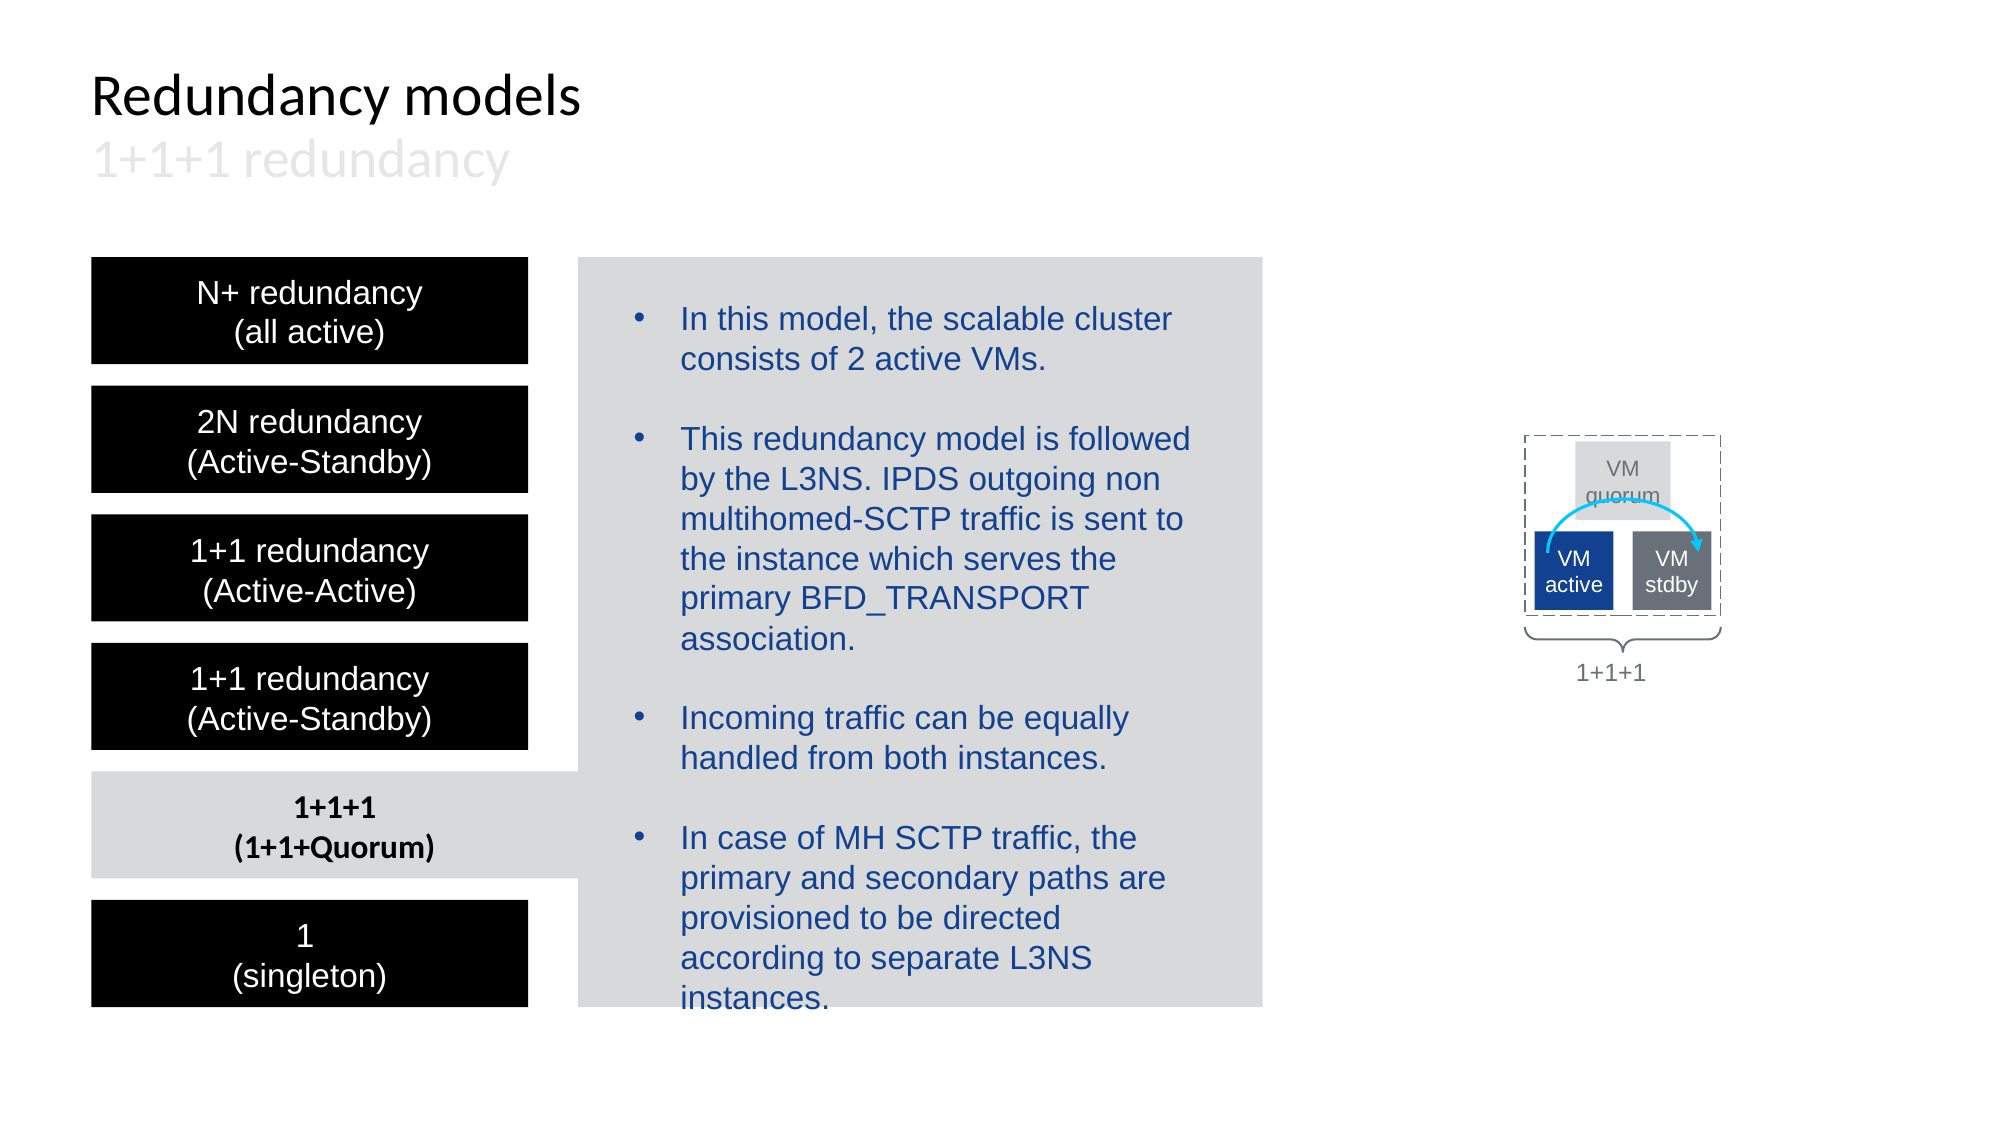

# Redundancy models
1+1+1 redundancy

N+ redundancy
(all active)

In this model, the scalable cluster consists of 2 active VMs.

This redundancy model is followed by the L3NS. IPDS outgoing non multihomed-SCTP traffic is sent to the instance which serves the primary BFD_TRANSPORT association.

Incoming traffic can be equally handled from both instances.

In case of MH SCTP traffic, the primary and secondary paths are provisioned to be directed according to separate L3NS instances.
2N redundancy
(Active-Standby)

VM
quorum

VM
active
VM
stdby

1+1+1
1+1 redundancy
(Active-Active)
1+1 redundancy
(Active-Standby)
1+1+1
(1+1+Quorum)
1
(singleton)